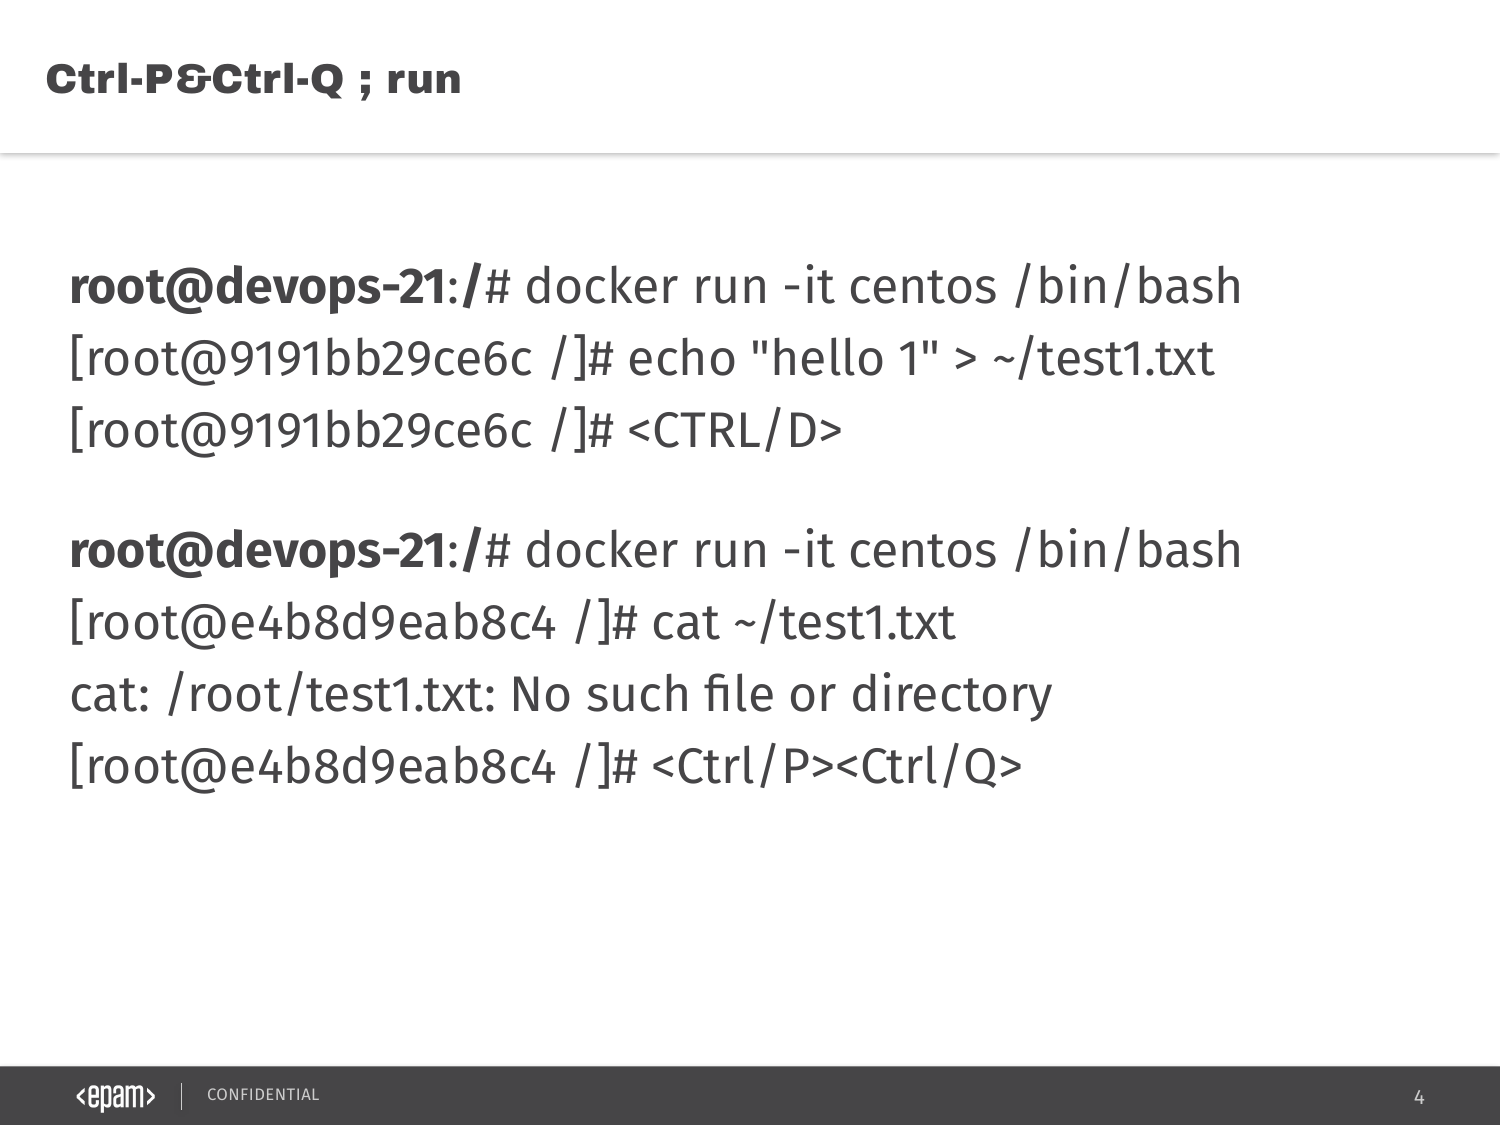

Ctrl-P&Ctrl-Q ; run
root@devops-21:/# docker run -it centos /bin/bash
[root@9191bb29ce6c /]# echo "hello 1" > ~/test1.txt
[root@9191bb29ce6c /]# <CTRL/D>

root@devops-21:/# docker run -it centos /bin/bash
[root@e4b8d9eab8c4 /]# cat ~/test1.txt
cat: /root/test1.txt: No such file or directory
[root@e4b8d9eab8c4 /]# <Ctrl/P><Ctrl/Q>